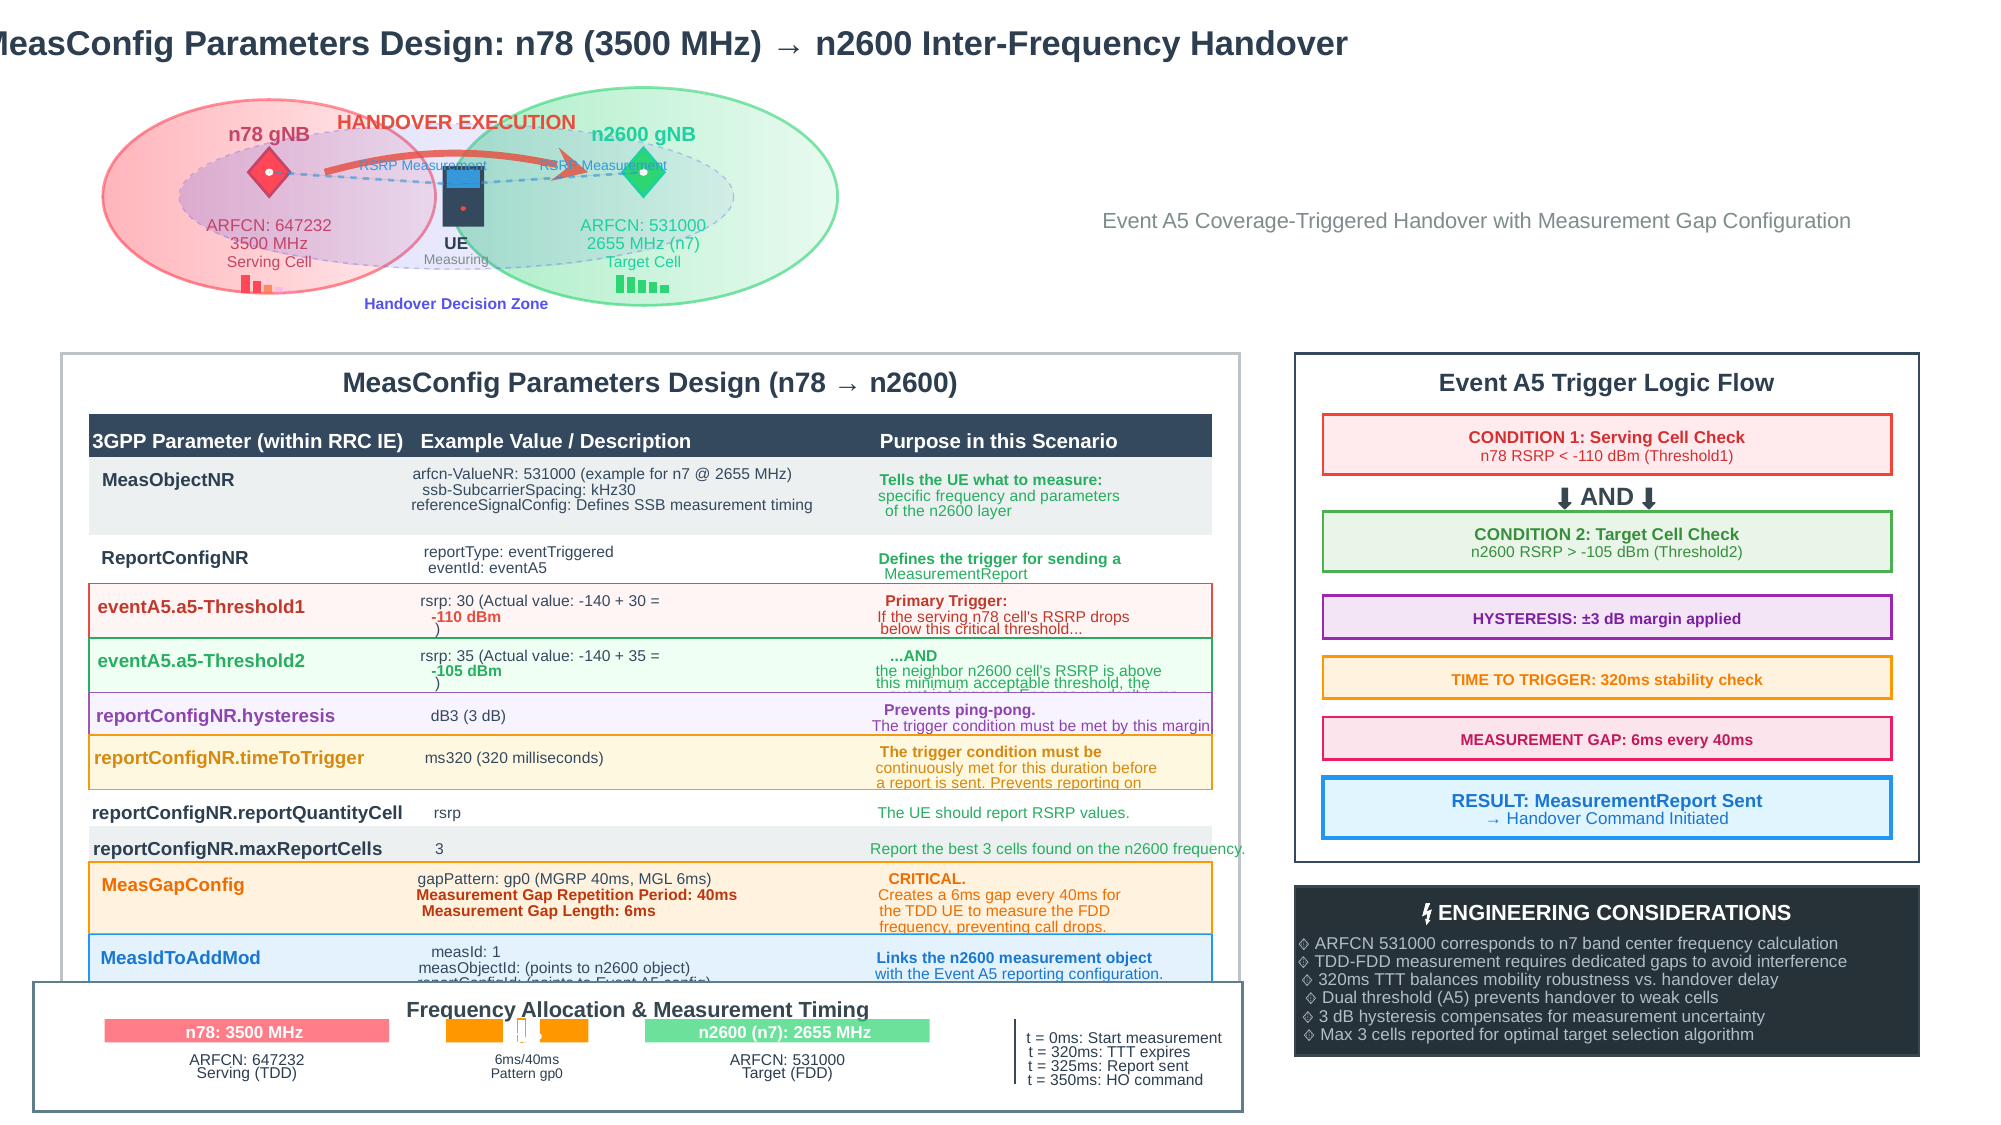

MeasConfig Parameters Design: n78 (3500 MHz) → n2600 Inter-Frequency Handover

HANDOVER EXECUTION
n78 gNB

ARFCN: 647232
3500 MHz
Serving Cell

n2600 gNB

ARFCN: 531000
2655 MHz (n7)
Target Cell

RSRP Measurement
RSRP Measurement

UE
Measuring

Handover Decision Zone
Event A5 Coverage-Triggered Handover with Measurement Gap Configuration

MeasConfig Parameters Design (n78 → n2600)

3GPP Parameter (within RRC IE)
Example Value / Description
Purpose in this Scenario
arfcn-ValueNR: 531000 (example for n7 @ 2655 MHz)

MeasObjectNR
Tells the UE what to measure:
ssb-SubcarrierSpacing: kHz30
specific frequency and parameters
referenceSignalConfig: Defines SSB measurement timing
of the n2600 layer
reportType: eventTriggered

ReportConfigNR
Defines the trigger for sending a
eventId: eventA5
MeasurementReport
rsrp: 30 (Actual value: -140 + 30 =
Primary Trigger:

eventA5.a5-Threshold1
-110 dBm
If the serving n78 cell's RSRP drops
)
below this critical threshold...
rsrp: 35 (Actual value: -140 + 35 =
...AND

eventA5.a5-Threshold2
-105 dBm
the neighbor n2600 cell's RSRP is above
)
this minimum acceptable threshold, the
event is triggered. Ensures we don't jump
to another bad cell.
Prevents ping-pong.

reportConfigNR.hysteresis
dB3 (3 dB)
The trigger condition must be met by this margin.
The trigger condition must be

reportConfigNR.timeToTrigger
ms320 (320 milliseconds)
continuously met for this duration before
a report is sent. Prevents reporting on
transient signal fluctuations.

reportConfigNR.reportQuantityCell
rsrp
The UE should report RSRP values.

reportConfigNR.maxReportCells
3
Report the best 3 cells found on the n2600 frequency.
gapPattern: gp0 (MGRP 40ms, MGL 6ms)
CRITICAL.

MeasGapConfig
Measurement Gap Repetition Period: 40ms
Creates a 6ms gap every 40ms for
Measurement Gap Length: 6ms
the TDD UE to measure the FDD
frequency, preventing call drops.
measId: 1

MeasIdToAddMod
Links the n2600 measurement object
measObjectId: (points to n2600 object)
with the Event A5 reporting configuration.
reportConfigId: (points to Event A5 config)

Event A5 Trigger Logic Flow

CONDITION 1: Serving Cell Check
n78 RSRP < -110 dBm (Threshold1)
⬇ AND ⬇

CONDITION 2: Target Cell Check
n2600 RSRP > -105 dBm (Threshold2)

HYSTERESIS: ±3 dB margin applied

TIME TO TRIGGER: 320ms stability check

MEASUREMENT GAP: 6ms every 40ms

RESULT: MeasurementReport Sent
→ Handover Command Initiated

⚡ ENGINEERING CONSIDERATIONS
🔸 ARFCN 531000 corresponds to n7 band center frequency calculation
🔸 TDD-FDD measurement requires dedicated gaps to avoid interference
🔸 320ms TTT balances mobility robustness vs. handover delay
🔸 Dual threshold (A5) prevents handover to weak cells
🔸 3 dB hysteresis compensates for measurement uncertainty
🔸 Max 3 cells reported for optimal target selection algorithm

Frequency Allocation & Measurement Timing
n78: 3500 MHz
n2600 (n7): 2655 MHz

t = 0ms: Start measurement
GAP
t = 320ms: TTT expires
ARFCN: 647232
ARFCN: 531000
6ms/40ms
t = 325ms: Report sent
Serving (TDD)
Target (FDD)
Pattern gp0
t = 350ms: HO command